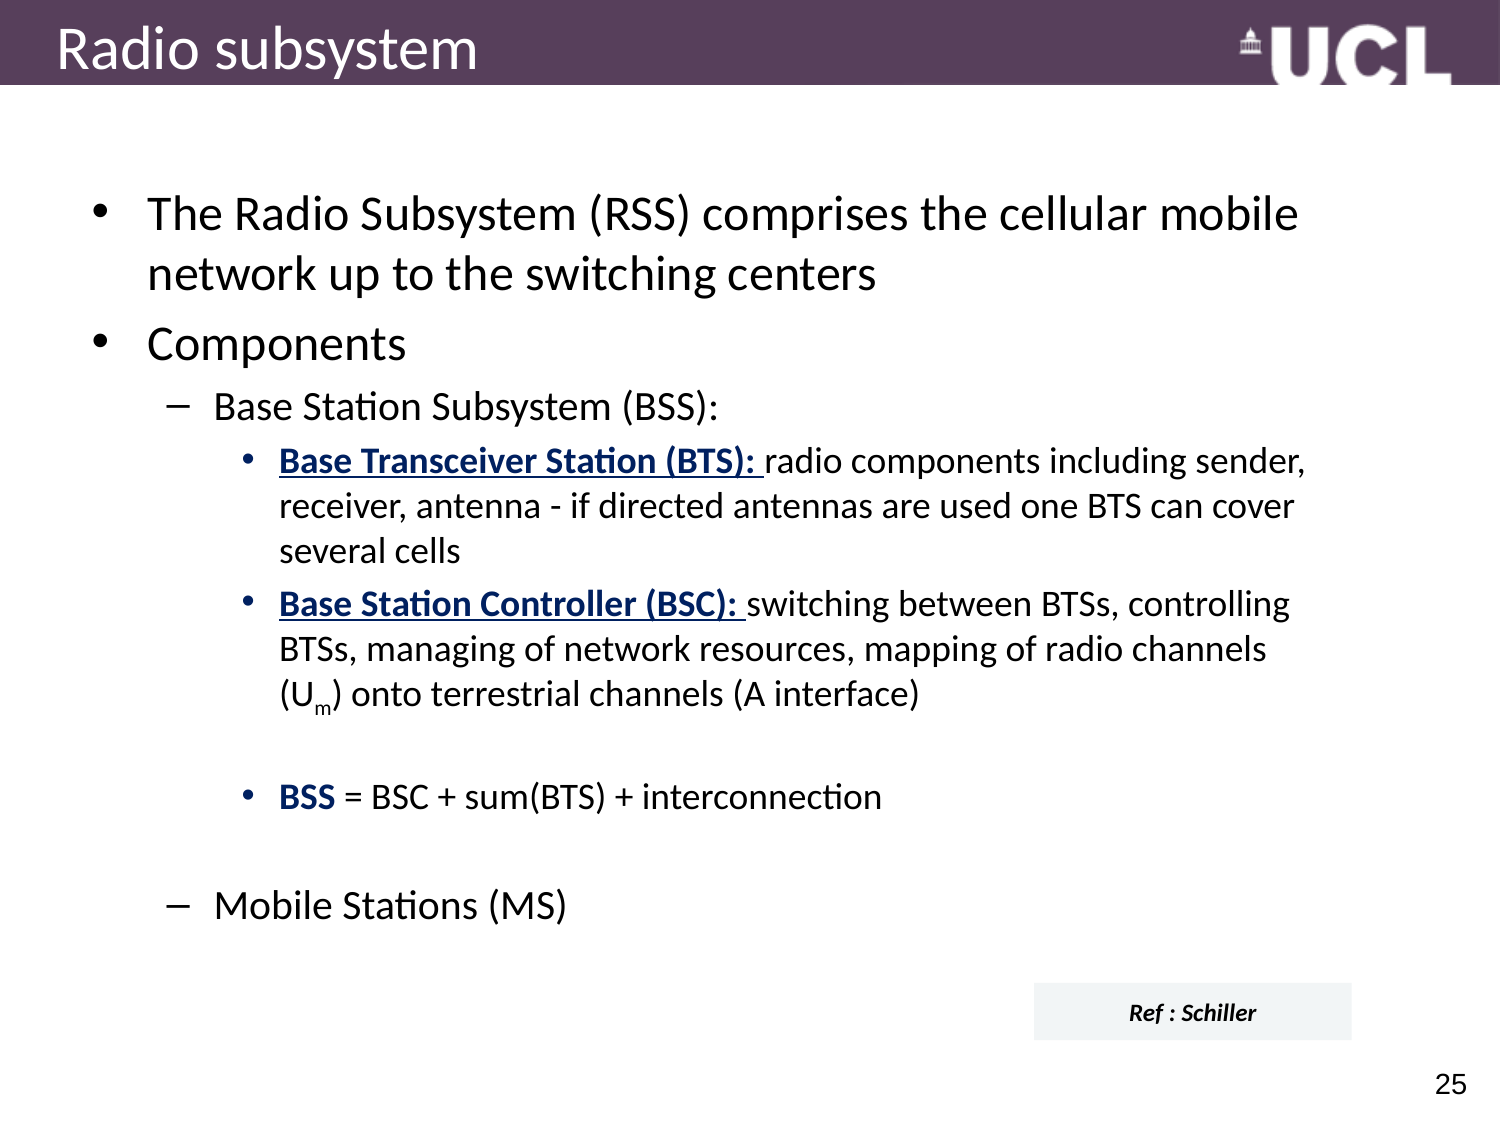

# Radio subsystem
The Radio Subsystem (RSS) comprises the cellular mobile network up to the switching centers
Components
Base Station Subsystem (BSS):
Base Transceiver Station (BTS): radio components including sender, receiver, antenna - if directed antennas are used one BTS can cover several cells
Base Station Controller (BSC): switching between BTSs, controlling BTSs, managing of network resources, mapping of radio channels (Um) onto terrestrial channels (A interface)
BSS = BSC + sum(BTS) + interconnection

Mobile Stations (MS)

Ref : Schiller
25